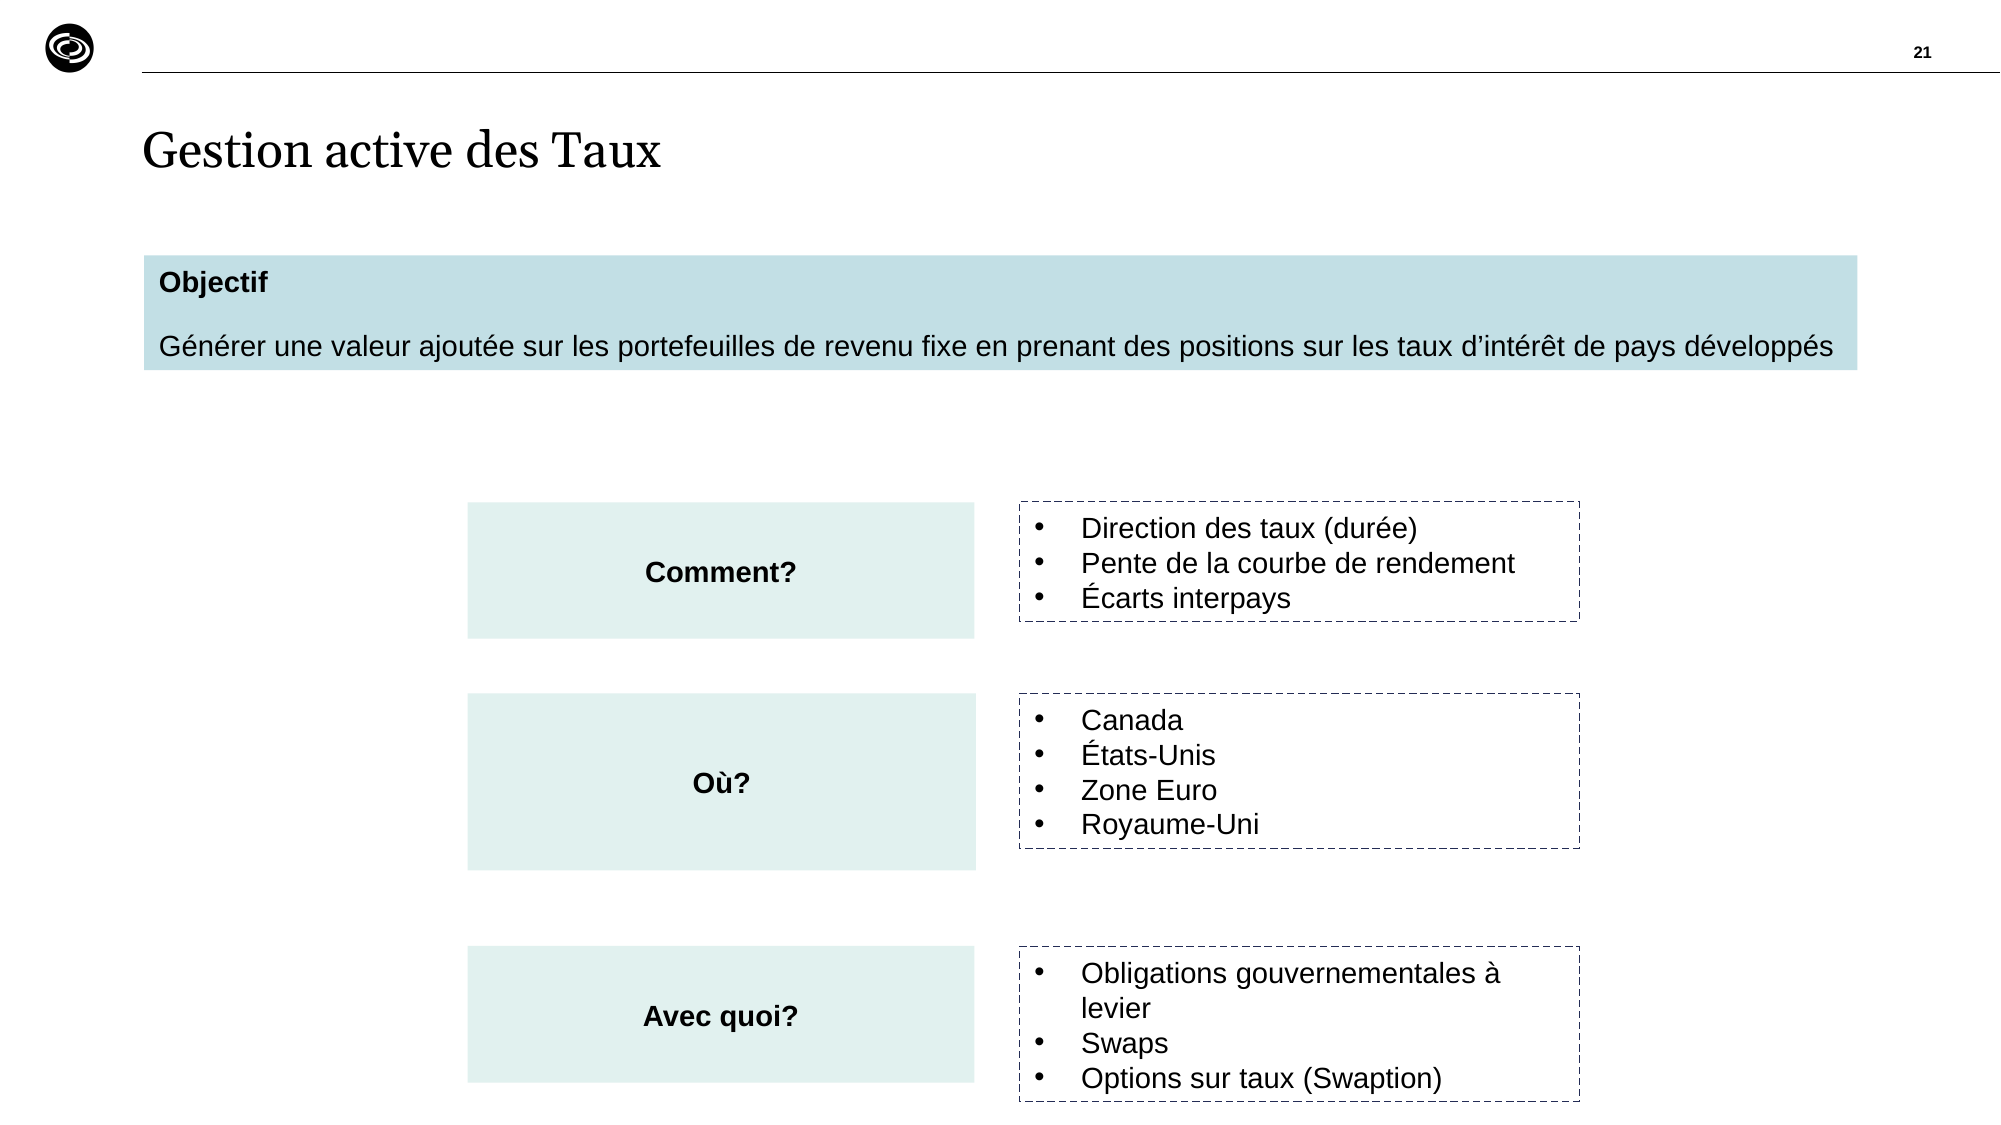

21
# Gestion active des Taux
Objectif

Générer une valeur ajoutée sur les portefeuilles de revenu fixe en prenant des positions sur les taux d’intérêt de pays développés
Direction des taux (durée)
Pente de la courbe de rendement
Écarts interpays
Comment?
Où?
Canada
États-Unis
Zone Euro
Royaume-Uni
Avec quoi?
Obligations gouvernementales à levier
Swaps
Options sur taux (Swaption)